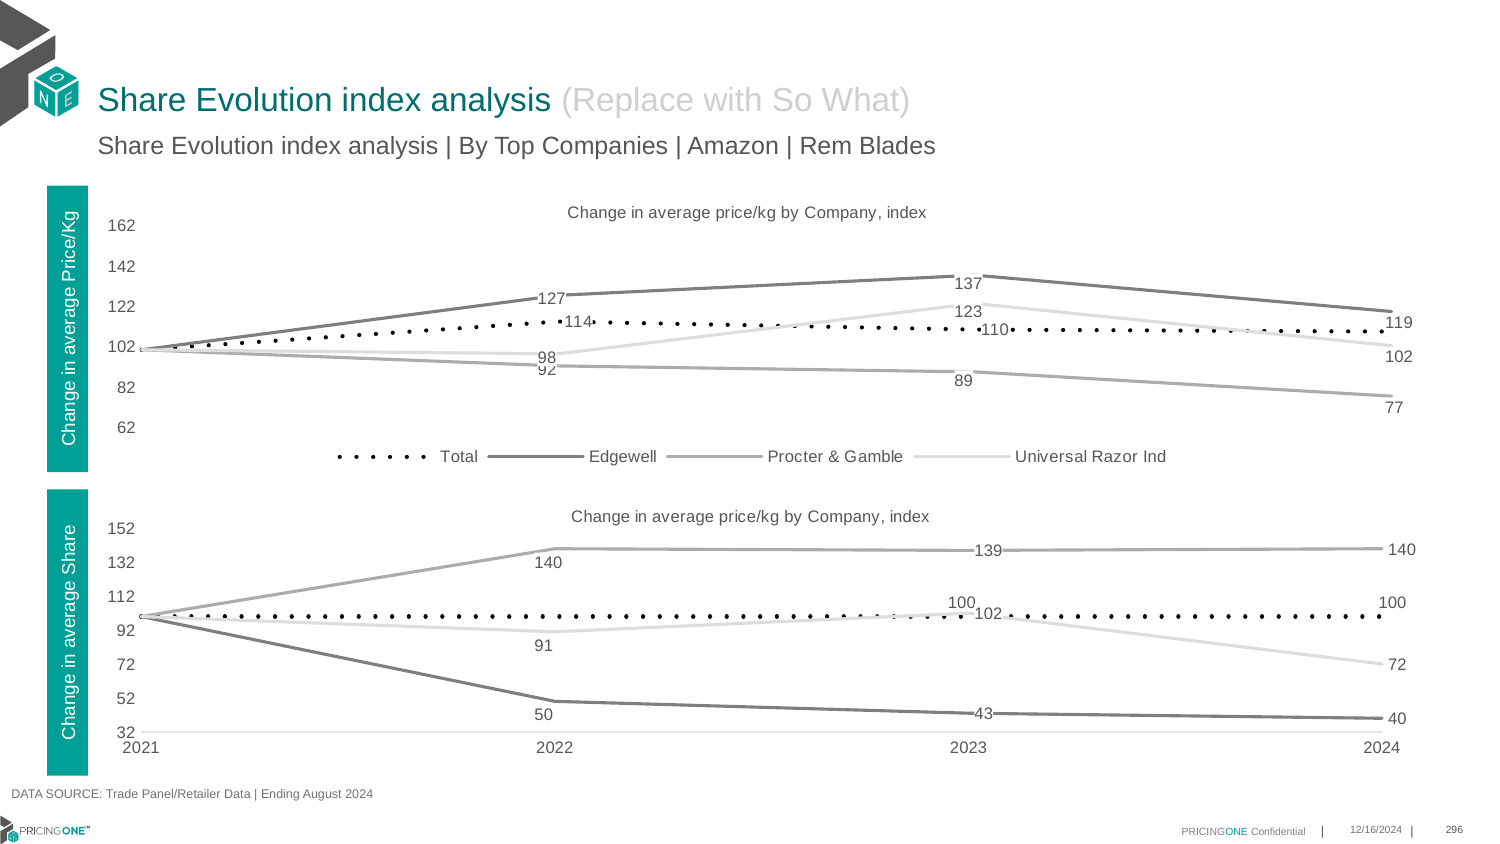

# Share Evolution index analysis (Replace with So What)
Share Evolution index analysis | By Top Companies | Amazon | Rem Blades

### Chart: Change in average price/kg by Company, index

| Category | Total | Edgewell | Procter & Gamble | Universal Razor Ind |
|---|---|---|---|---|
| 2021 | 100.0 | 100.0 | 100.0 | 100.0 |
| 2022 | 114.0 | 127.0 | 92.0 | 98.0 |
| 2023 | 110.0 | 137.0 | 89.0 | 123.0 |
| 2024 | 109.0 | 119.0 | 77.0 | 102.0 |
Change in average Price/Kg

### Chart: Change in average price/kg by Company, index

| Category | Total | Edgewell | Procter & Gamble | Universal Razor Ind |
|---|---|---|---|---|
| 2021 | 100.0 | 100.0 | 100.0 | 100.0 |
| 2022 | 100.0 | 50.0 | 140.0 | 91.0 |
| 2023 | 100.0 | 43.0 | 139.0 | 102.0 |
| 2024 | 100.0 | 40.0 | 140.0 | 72.0 |
Change in average Share
DATA SOURCE: Trade Panel/Retailer Data | Ending August 2024

12/16/2024
296